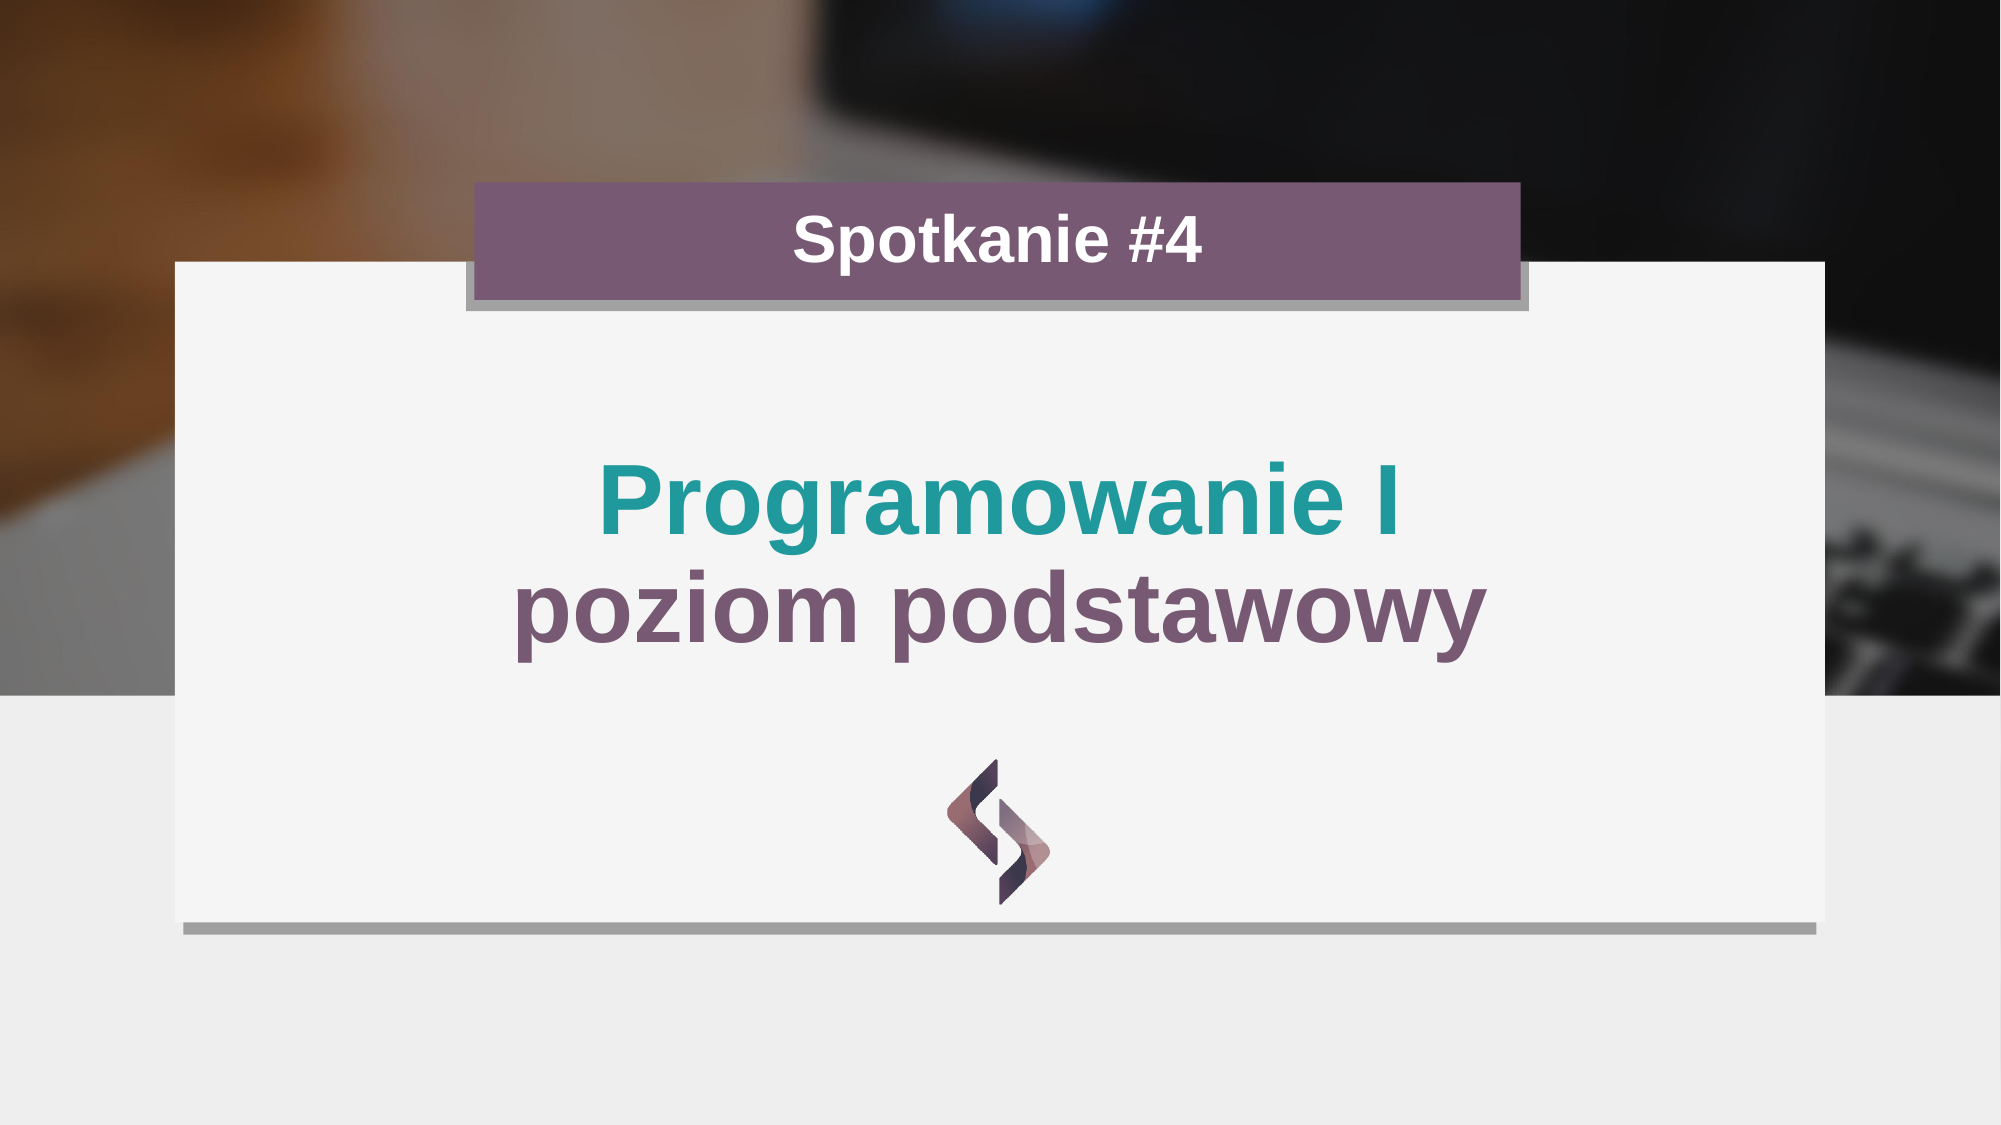

# Spotkanie #4
Programowanie I
poziom podstawowy